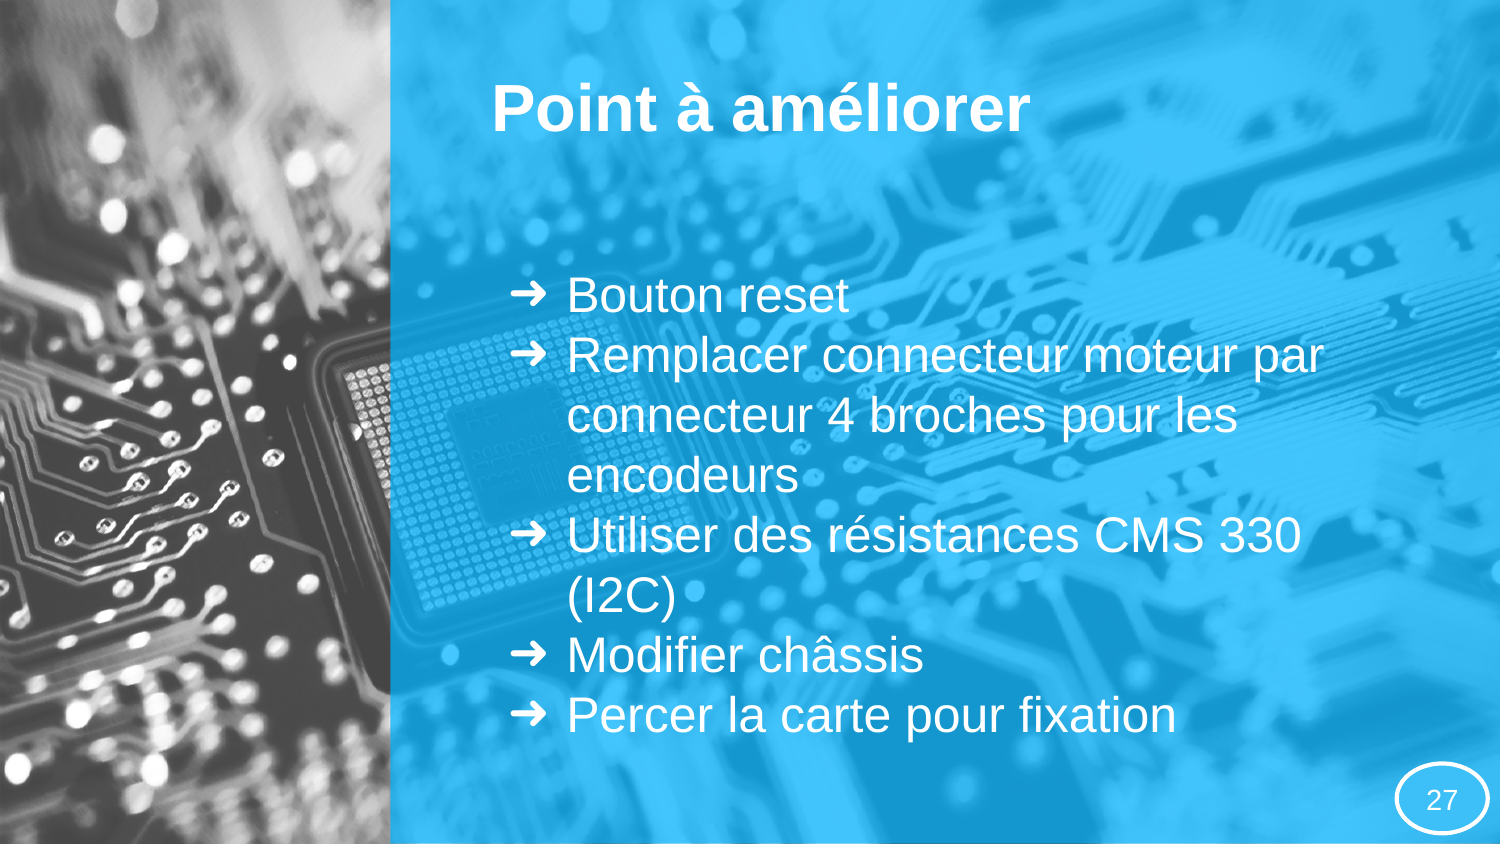

# Point à améliorer
Bouton reset
Remplacer connecteur moteur par connecteur 4 broches pour les encodeurs
Utiliser des résistances CMS 330 (I2C)
Modifier châssis
Percer la carte pour fixation
27